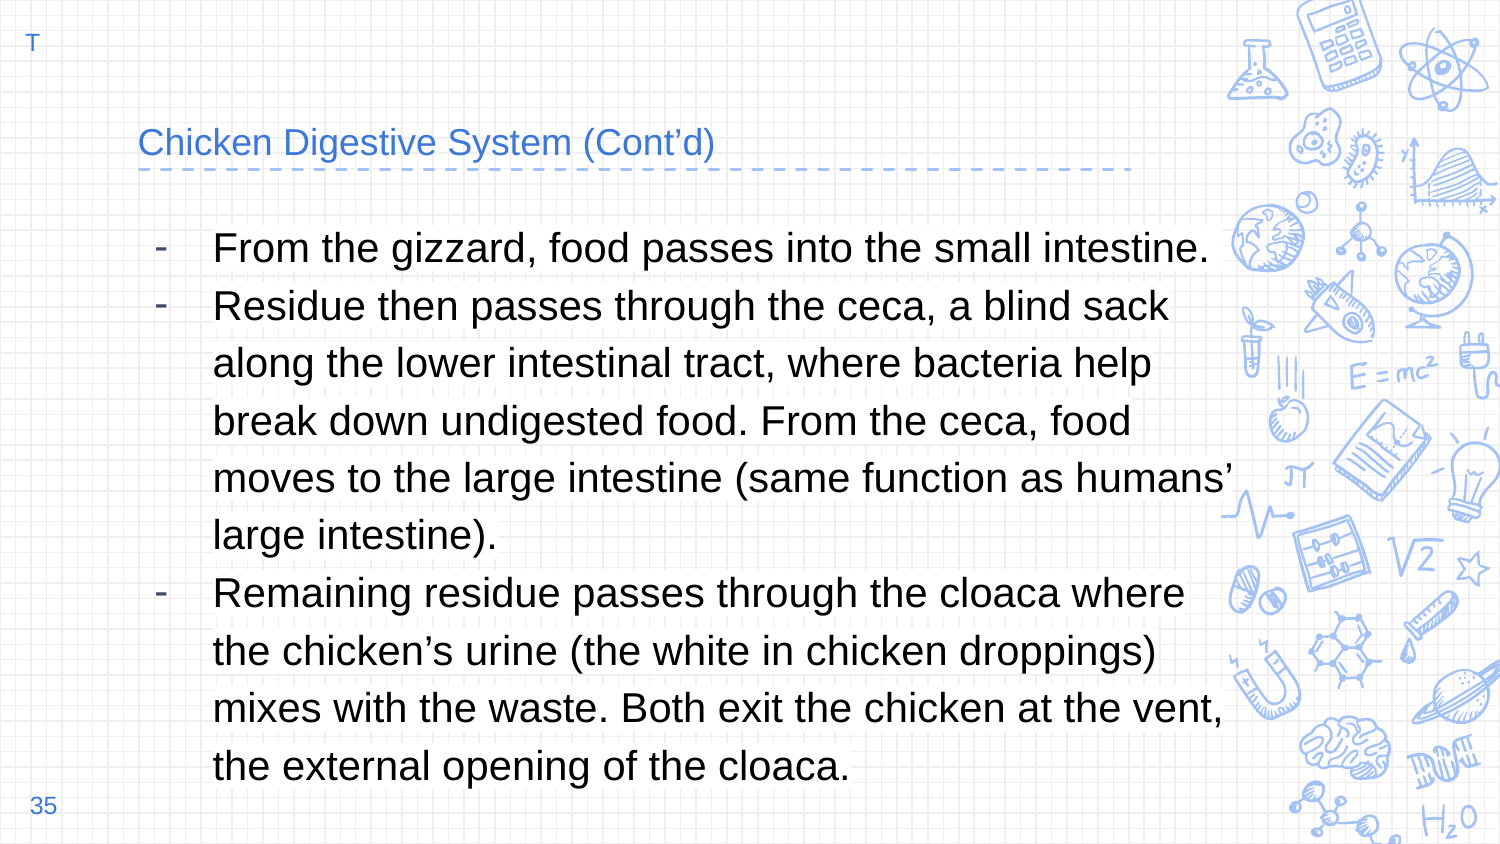

T
# Chicken Digestive System (Cont’d)
From the gizzard, food passes into the small intestine.
Residue then passes through the ceca, a blind sack along the lower intestinal tract, where bacteria help break down undigested food. From the ceca, food moves to the large intestine (same function as humans’ large intestine).
Remaining residue passes through the cloaca where the chicken’s urine (the white in chicken droppings) mixes with the waste. Both exit the chicken at the vent, the external opening of the cloaca.
35